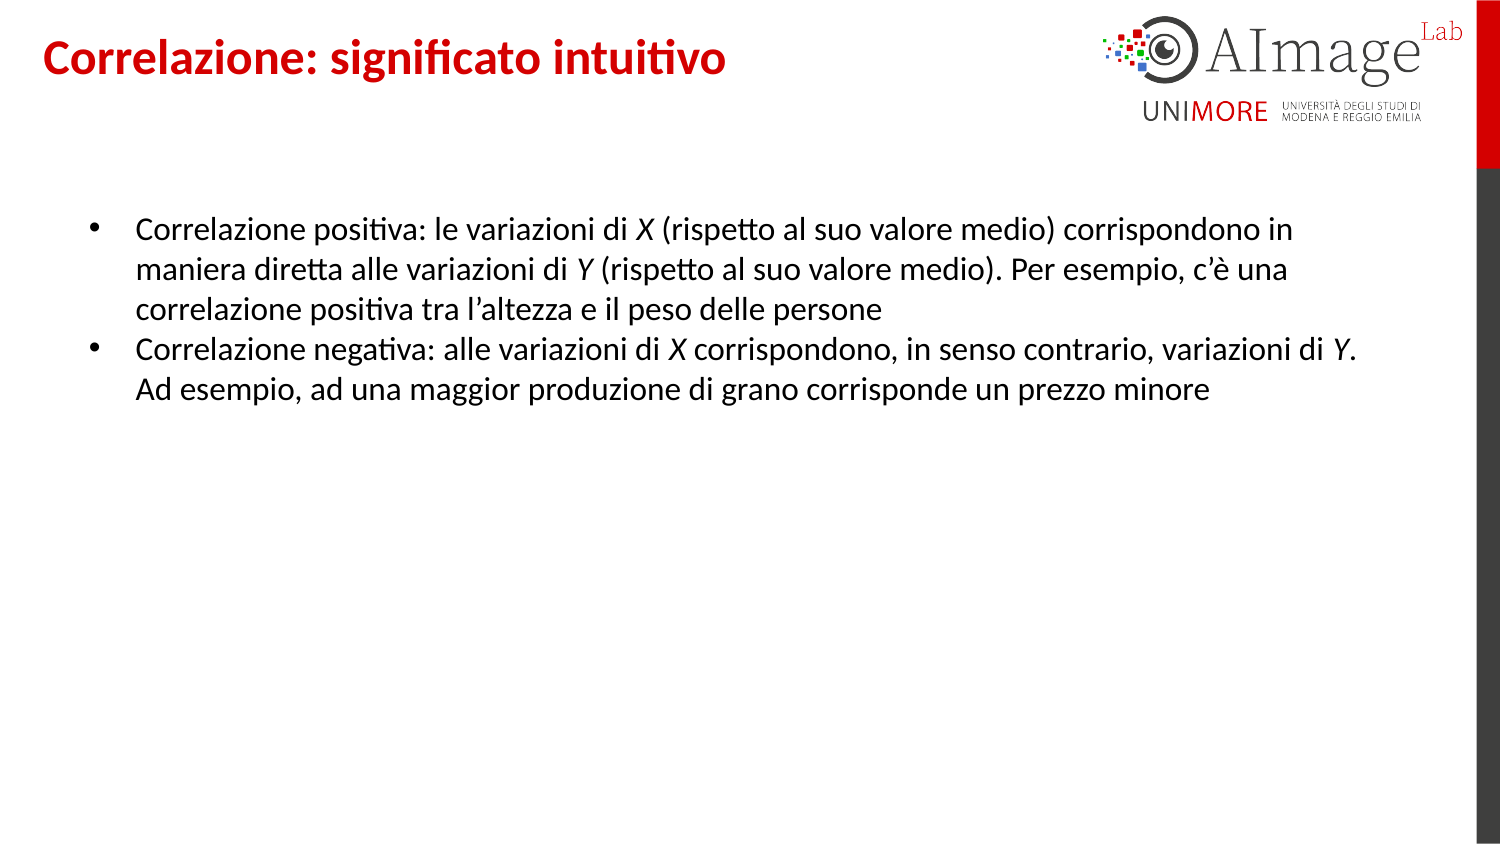

Correlazione: significato intuitivo

Correlazione positiva: le variazioni di X (rispetto al suo valore medio) corrispondono in maniera diretta alle variazioni di Y (rispetto al suo valore medio). Per esempio, c’è una correlazione positiva tra l’altezza e il peso delle persone
Correlazione negativa: alle variazioni di X corrispondono, in senso contrario, variazioni di Y. Ad esempio, ad una maggior produzione di grano corrisponde un prezzo minore